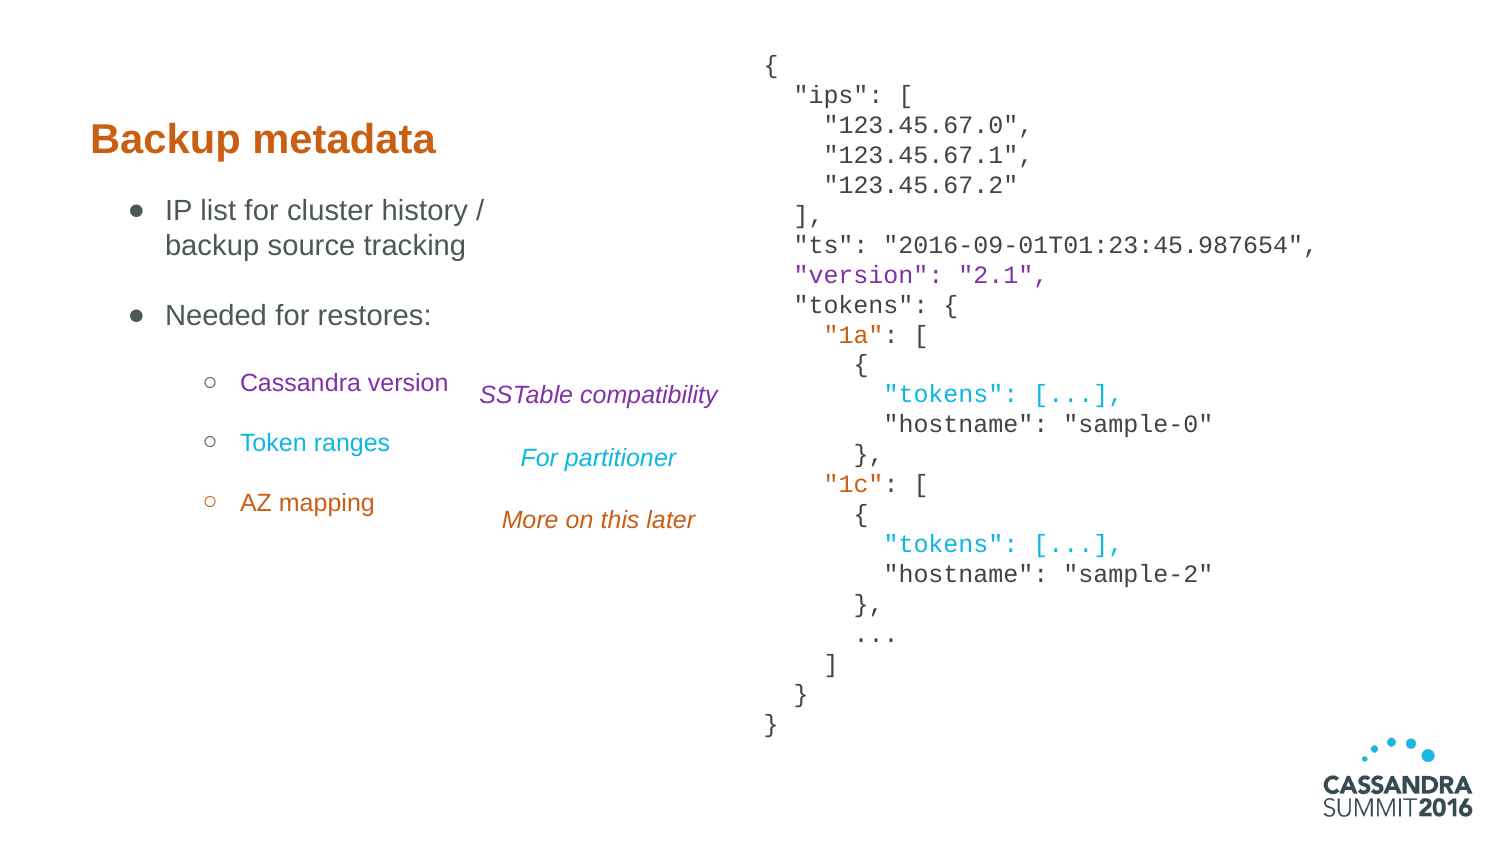

# Backup metadata
{
  "ips": [
    "123.45.67.0",
    "123.45.67.1",
    "123.45.67.2"
  ],
  "ts": "2016-09-01T01:23:45.987654",
  "version": "2.1",
  "tokens": {
    "1a": [
      {
        "tokens": [...],
        "hostname": "sample-0"
      },
    "1c": [
      {
        "tokens": [...],
        "hostname": "sample-2"
      },
      ...
    ]
  }
}
IP list for cluster history / backup source tracking
Needed for restores:
Cassandra version
Token ranges
AZ mapping
SSTable compatibility
For partitioner
More on this later